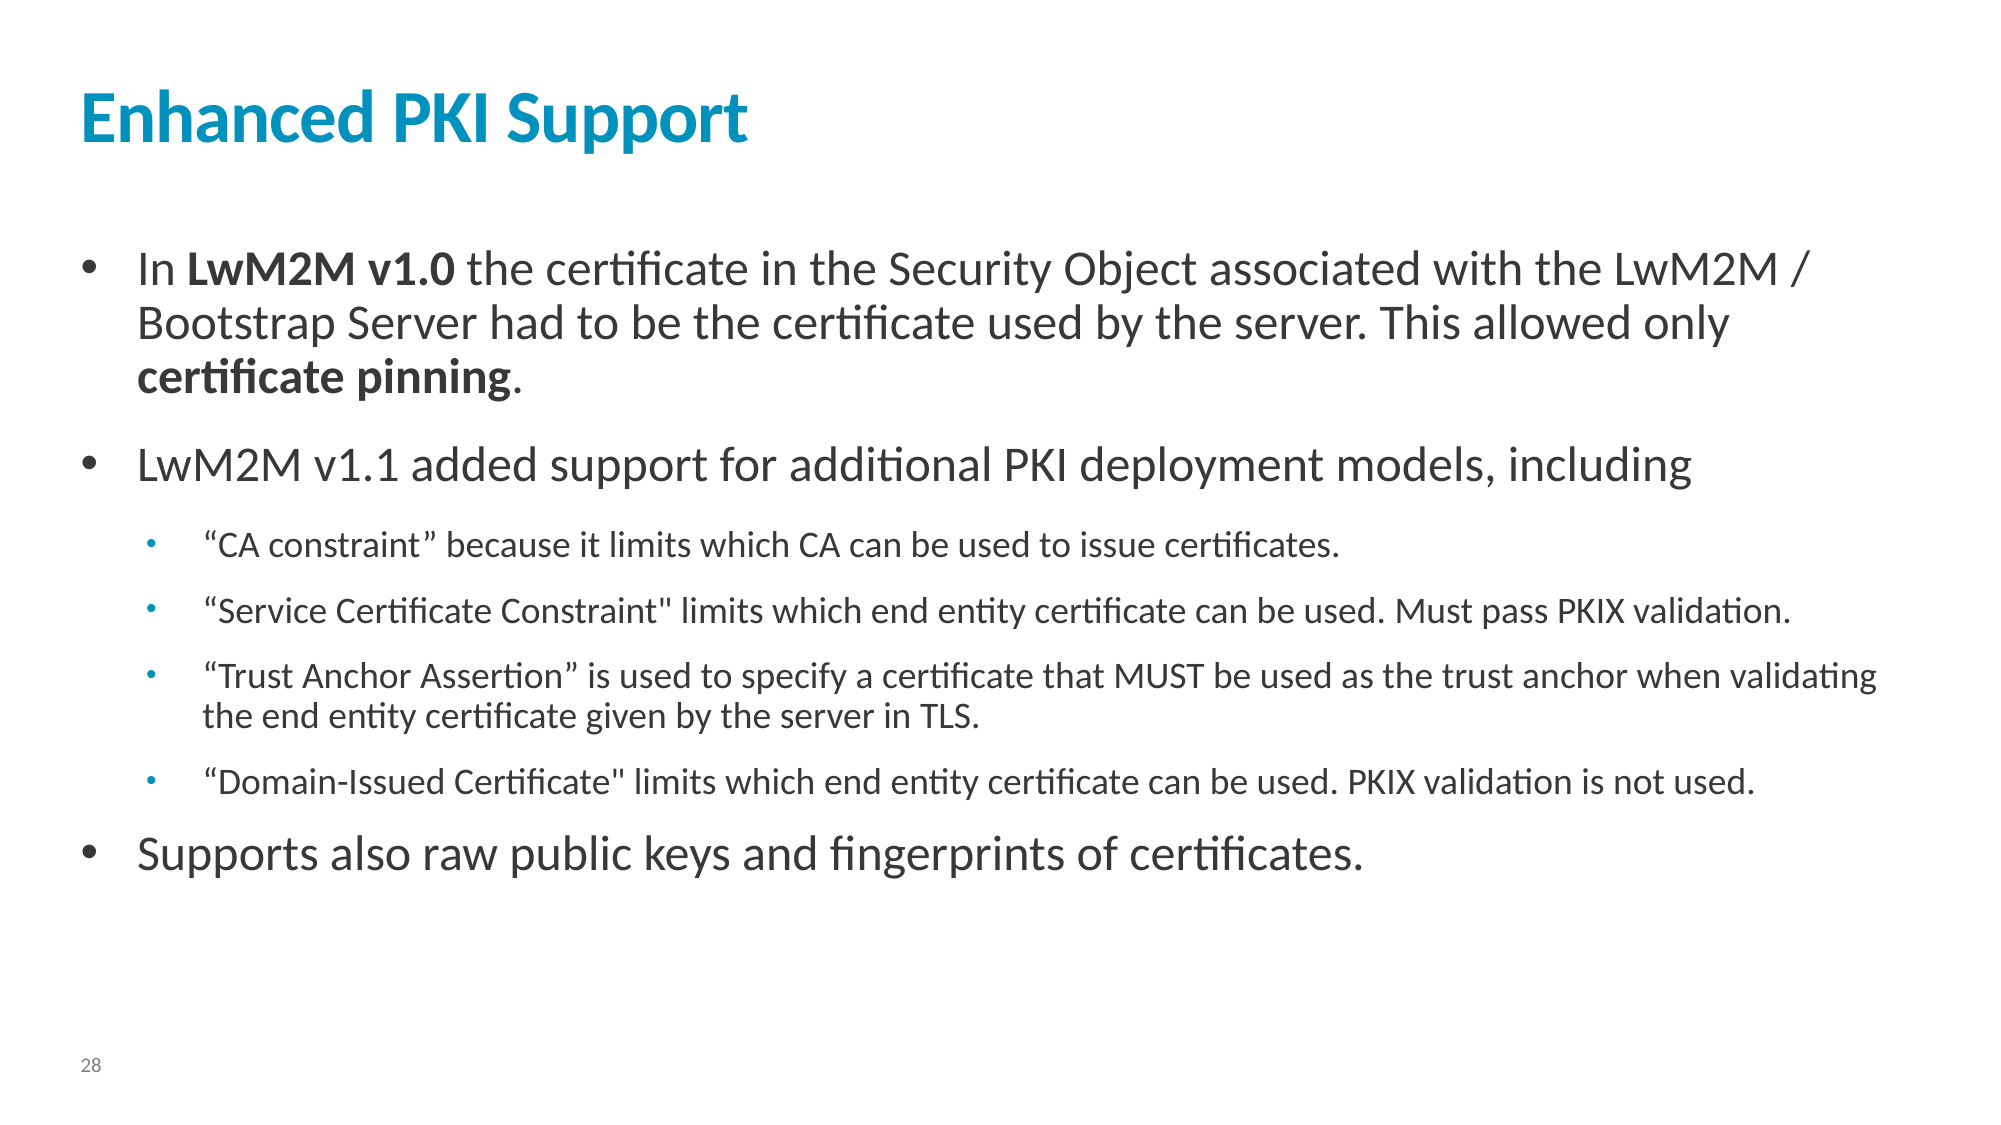

# Enhanced PKI Support
In LwM2M v1.0 the certificate in the Security Object associated with the LwM2M / Bootstrap Server had to be the certificate used by the server. This allowed only certificate pinning.
LwM2M v1.1 added support for additional PKI deployment models, including
“CA constraint” because it limits which CA can be used to issue certificates.
“Service Certificate Constraint" limits which end entity certificate can be used. Must pass PKIX validation.
“Trust Anchor Assertion” is used to specify a certificate that MUST be used as the trust anchor when validating the end entity certificate given by the server in TLS.
“Domain-Issued Certificate" limits which end entity certificate can be used. PKIX validation is not used.
Supports also raw public keys and fingerprints of certificates.